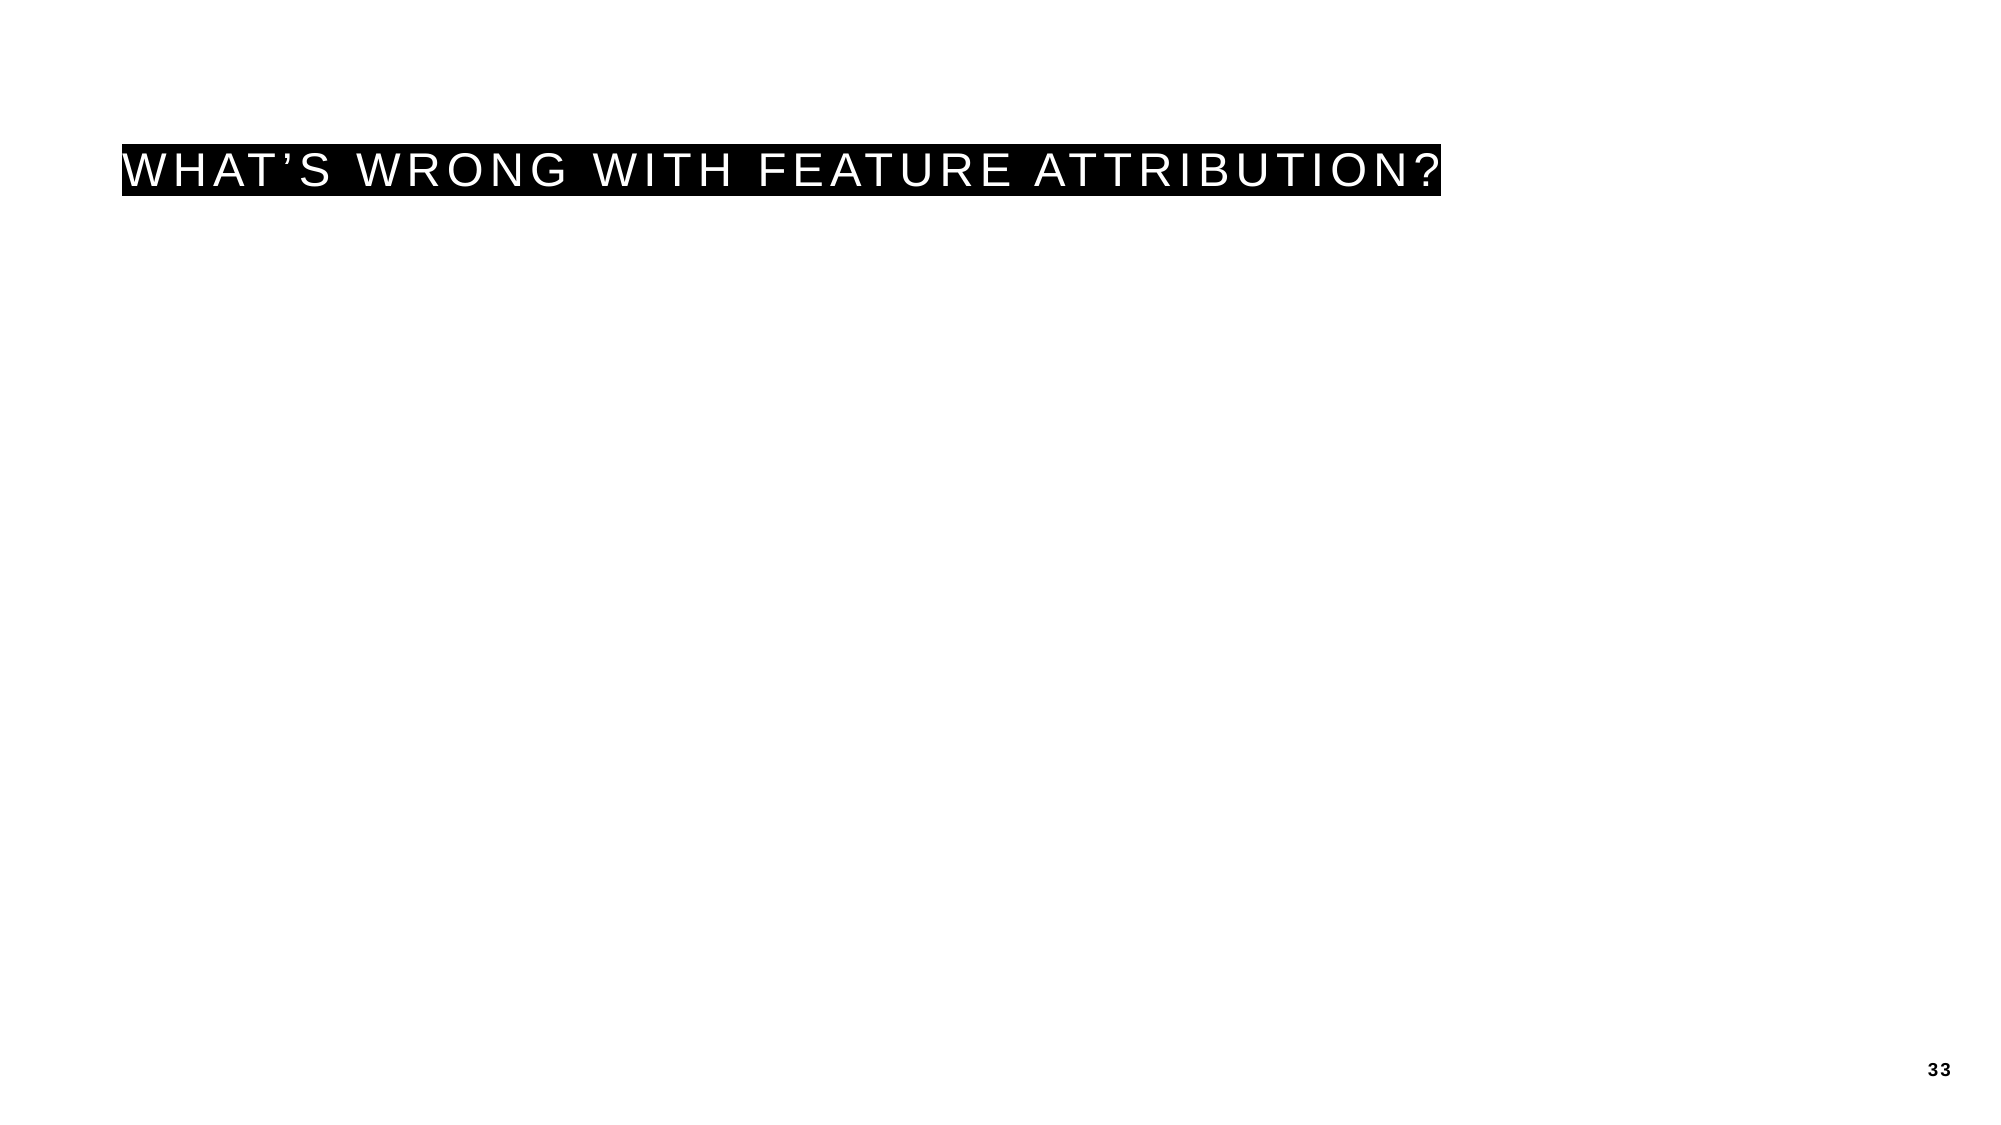

# What’s wrong with feature ATTRIBUTION?
33